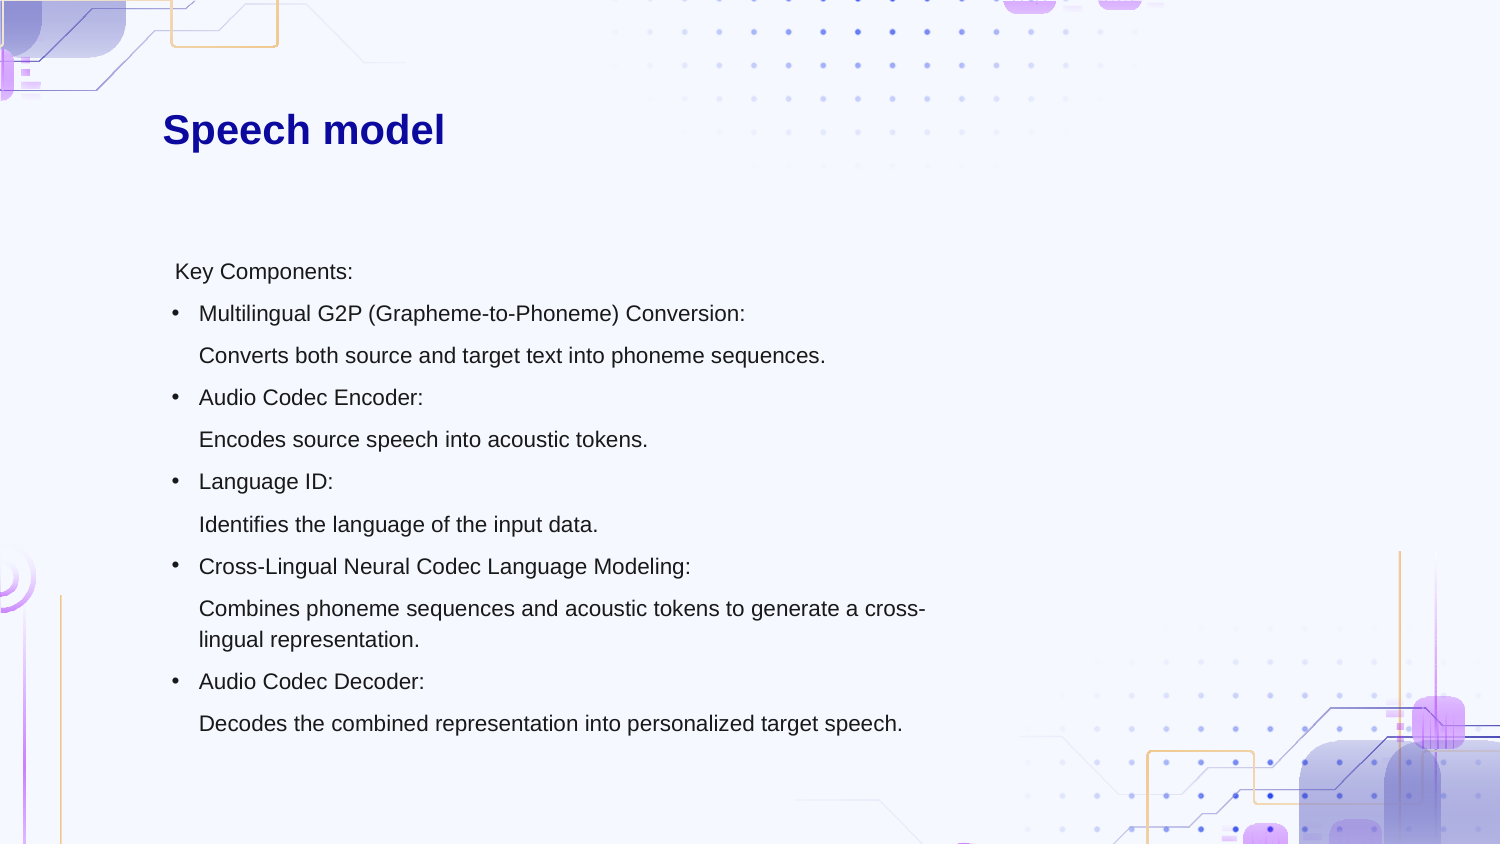

Speech model

Key Components:
Multilingual G2P (Grapheme-to-Phoneme) Conversion:
Converts both source and target text into phoneme sequences.
Audio Codec Encoder:
Encodes source speech into acoustic tokens.
Language ID:
Identifies the language of the input data.
Cross-Lingual Neural Codec Language Modeling:
Combines phoneme sequences and acoustic tokens to generate a cross-lingual representation.
Audio Codec Decoder:
Decodes the combined representation into personalized target speech.